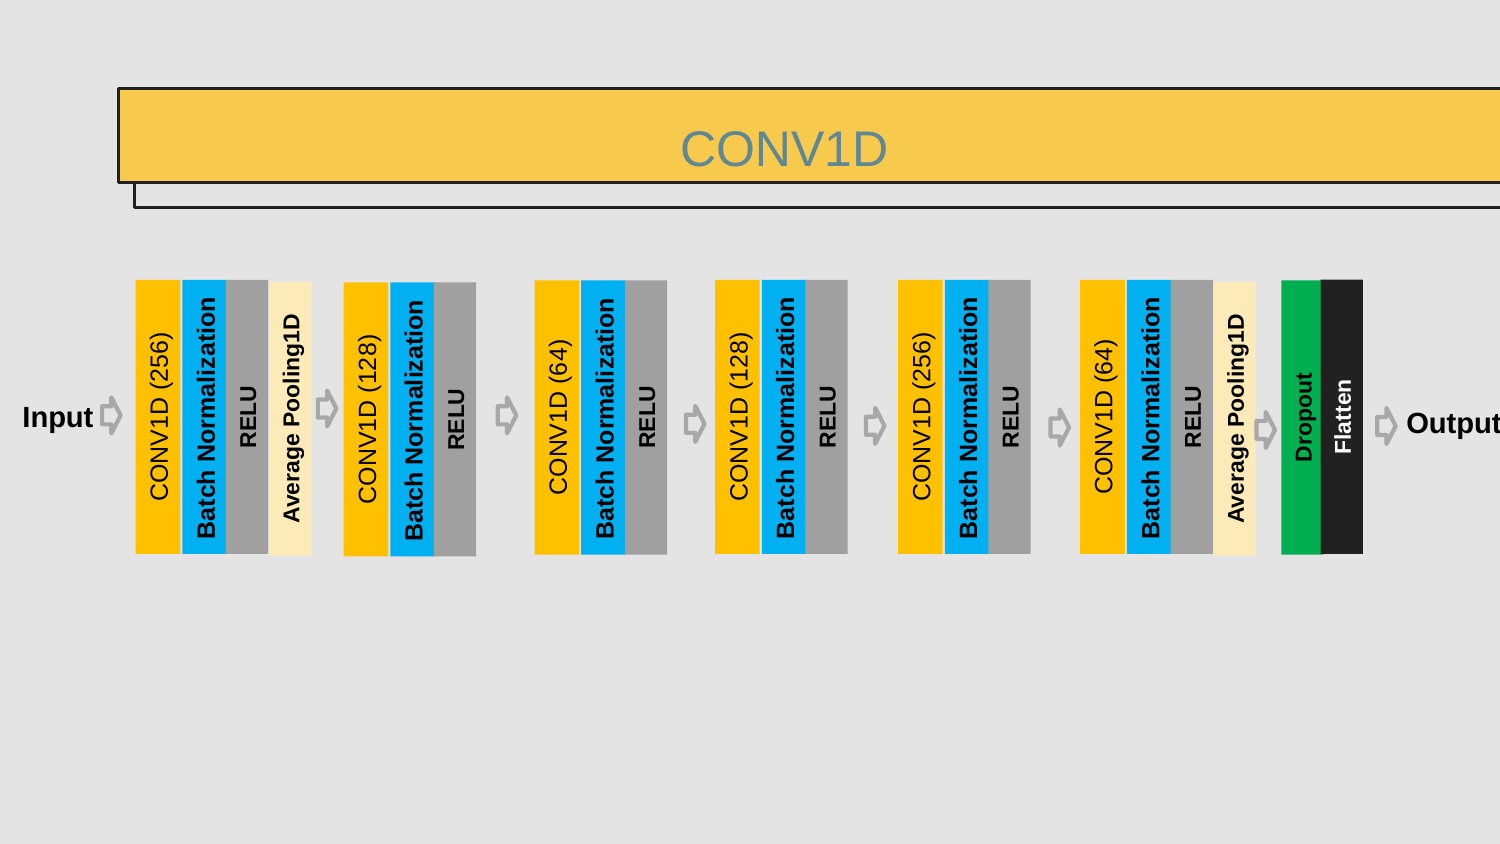

# CONV1D

Input
CONV1D (256)
CONV1D (128)
CONV1D (256)
CONV1D (64)
Batch Normalization
Batch Normalization
Batch Normalization
Batch Normalization
CONV1D (64)
Batch Normalization
Flatten
RELU
RELU
RELU
RELU
RELU
Dropout
CONV1D (128)
Batch Normalization

Output
Average Pooling1D
Average Pooling1D
RELU